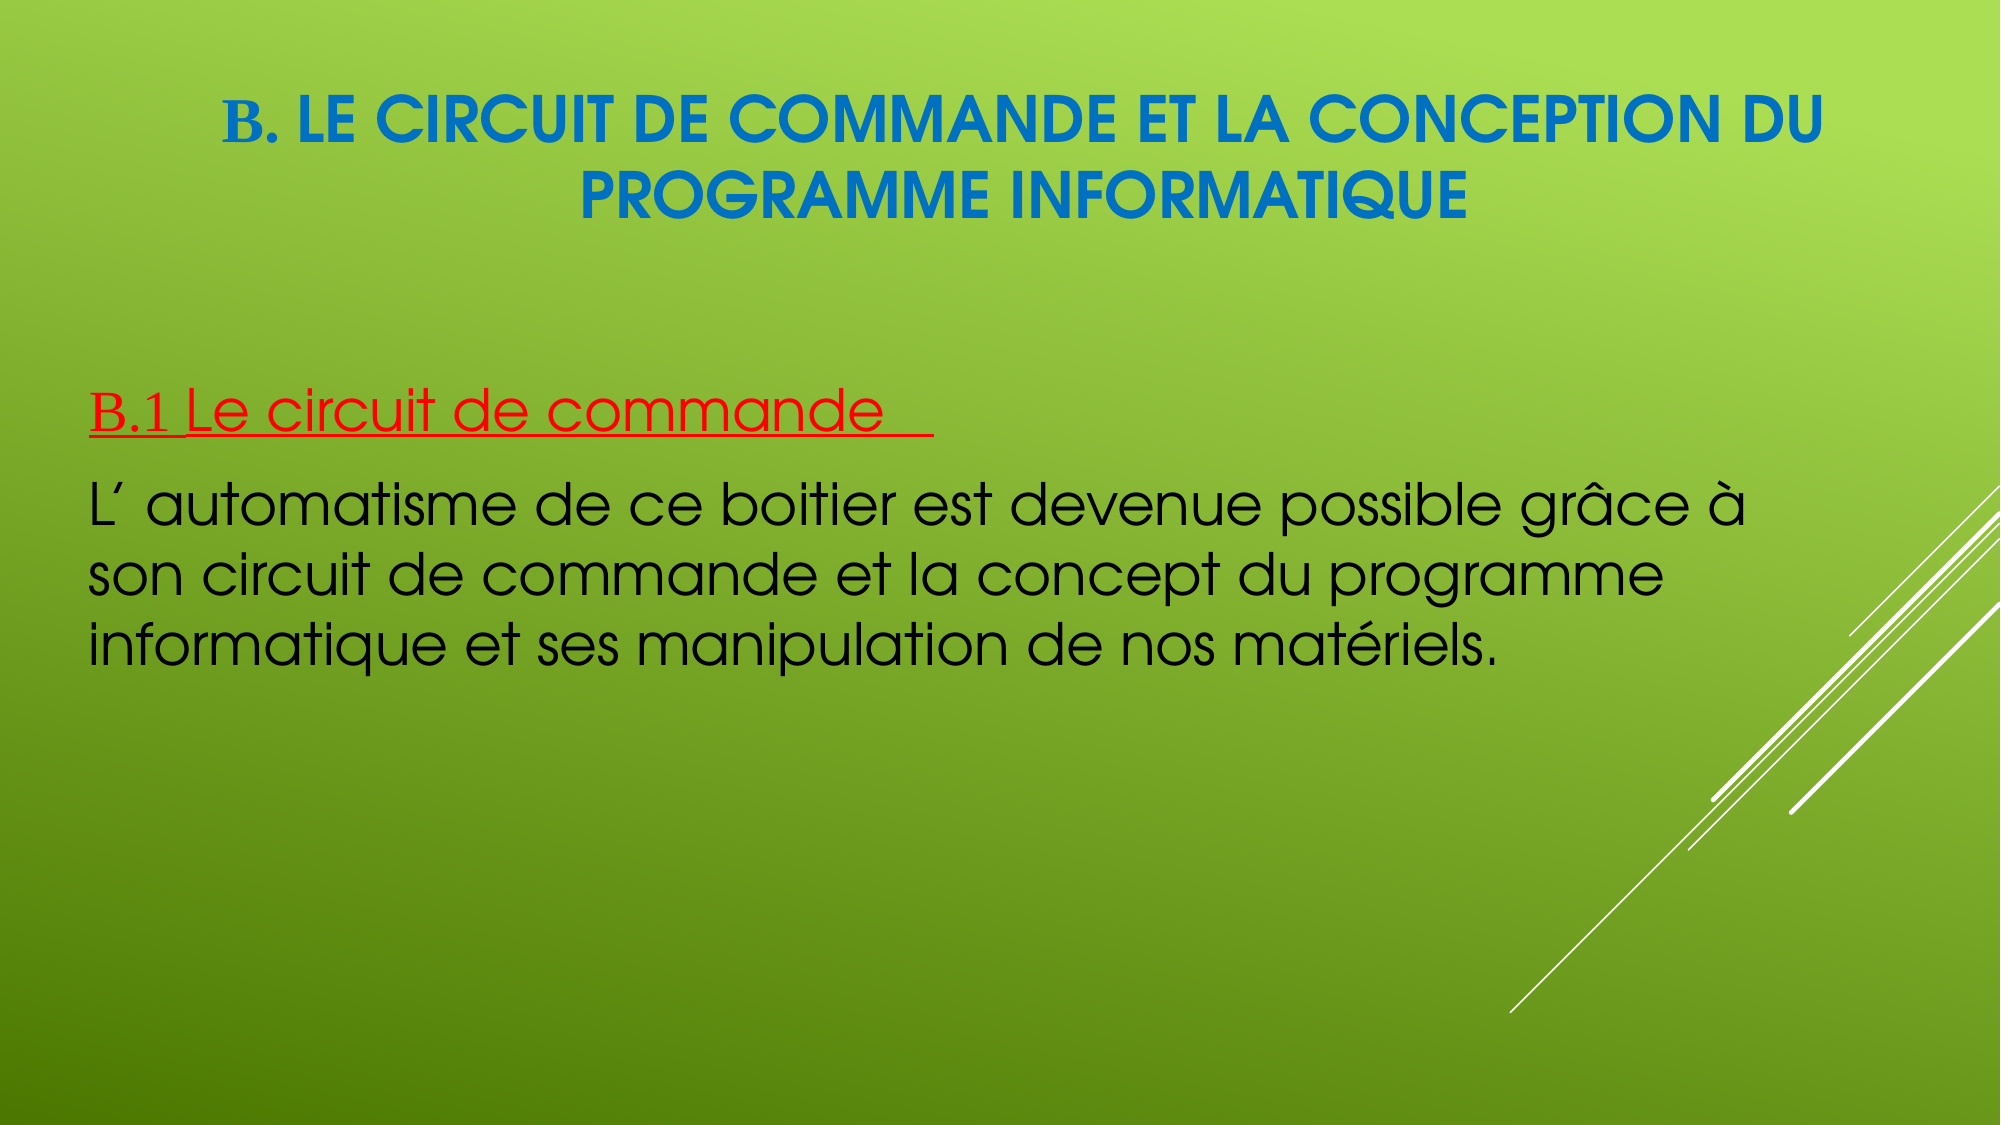

# B. Le circuit de commande et la conception du programme informatique
B.1 Le circuit de commande
L’ automatisme de ce boitier est devenue possible grâce à son circuit de commande et la concept du programme informatique et ses manipulation de nos matériels.